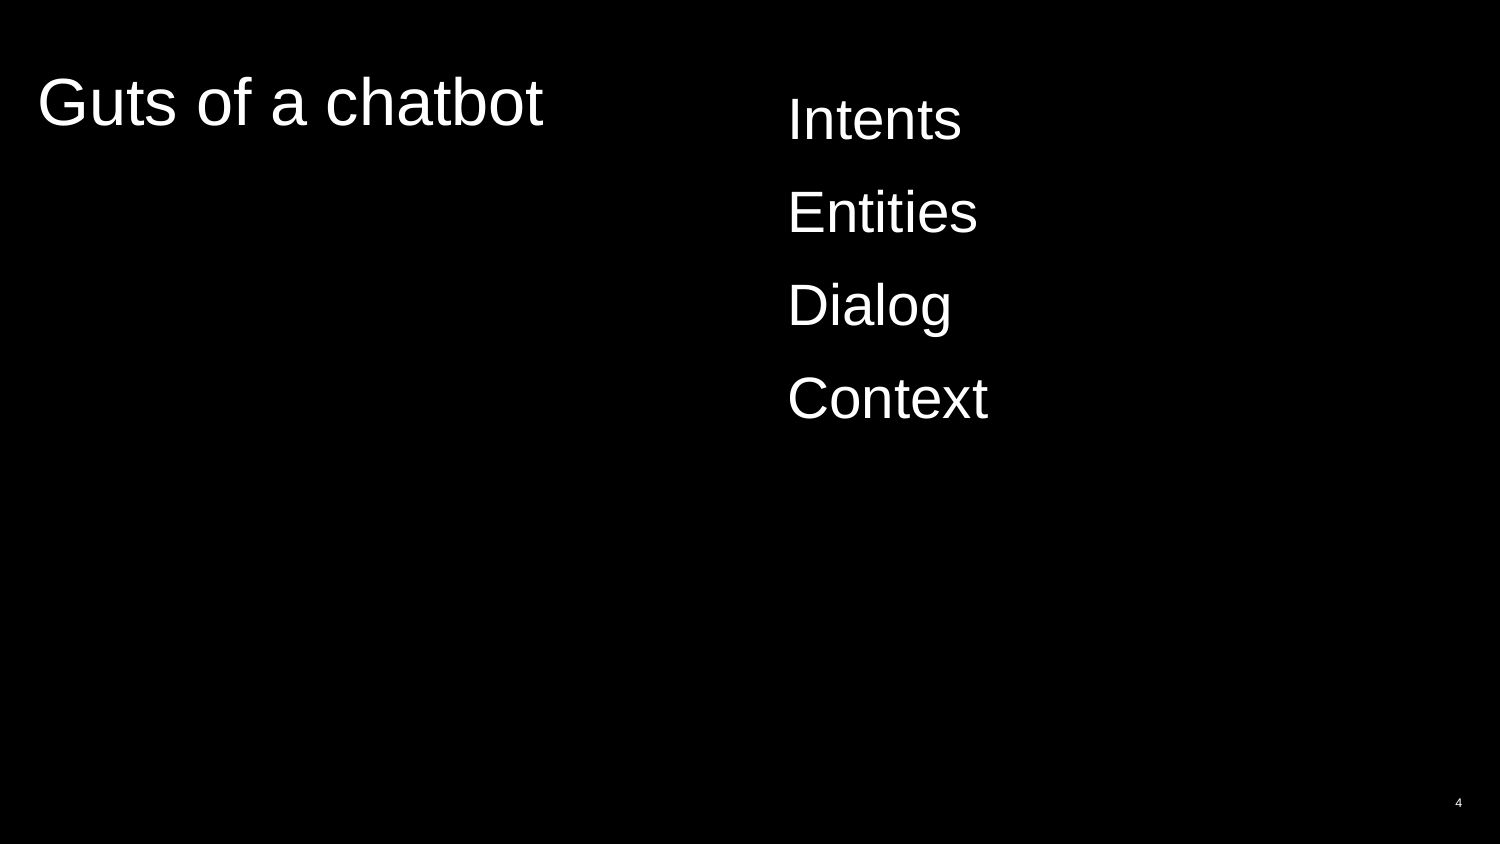

# Guts of a chatbot
Intents
Entities
Dialog
Context
4